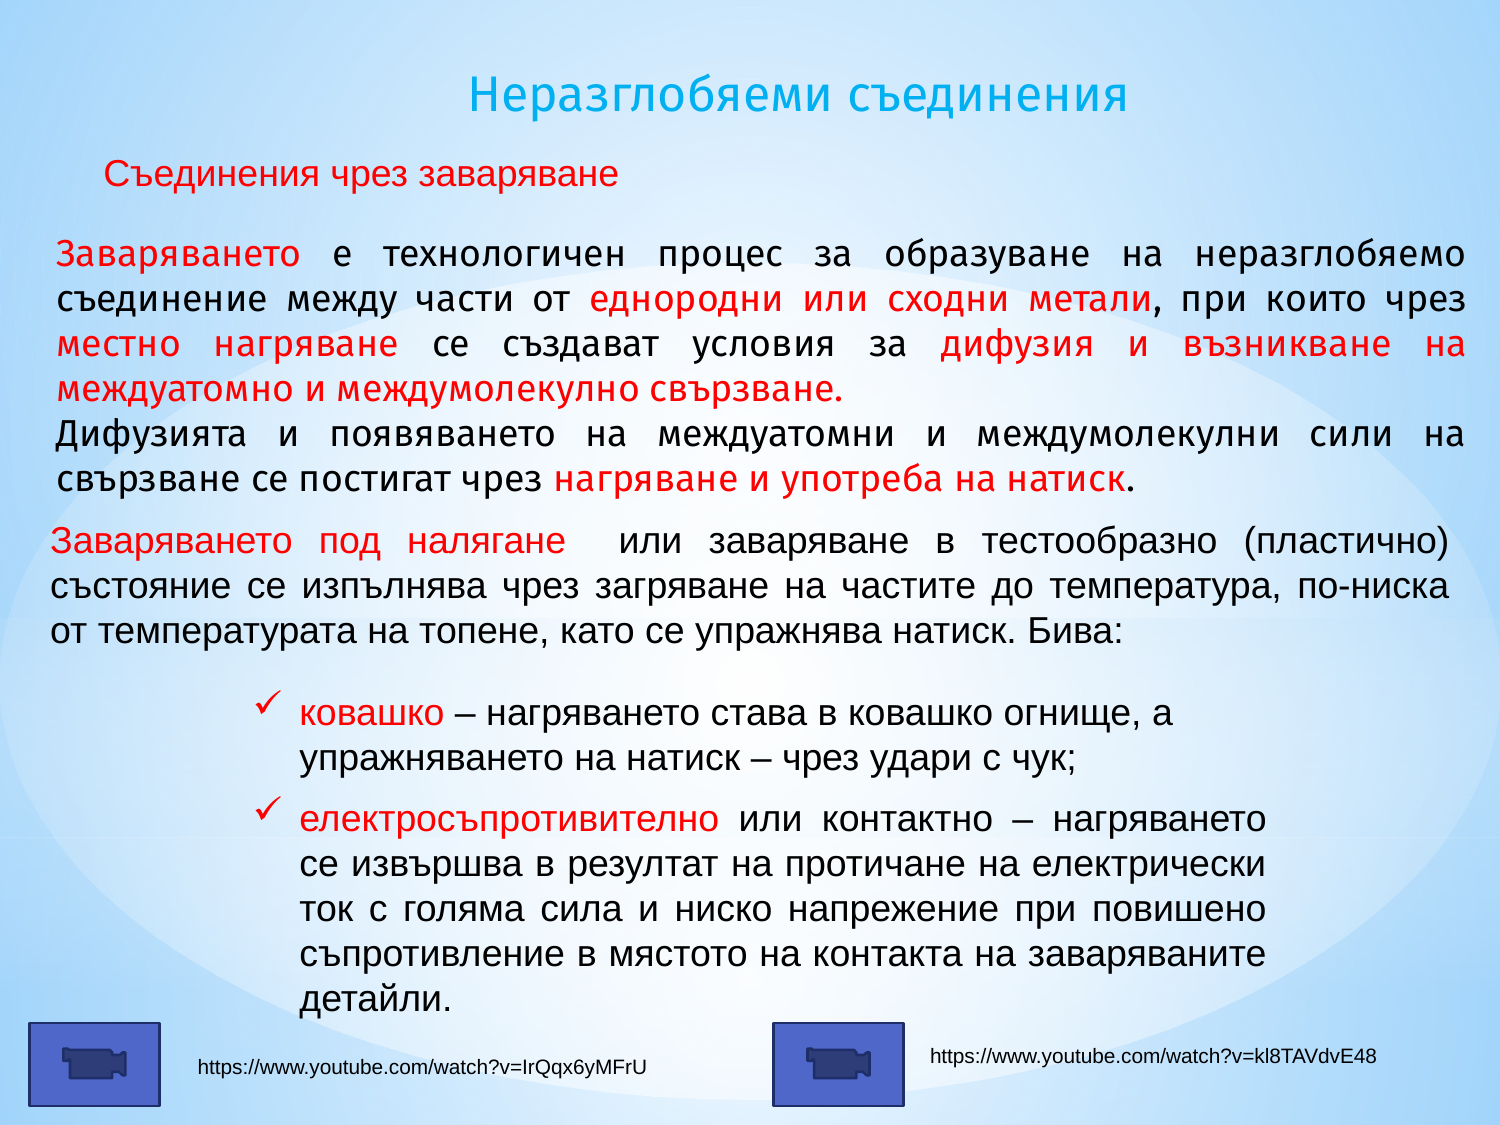

Неразглобяеми съединения
Съединения чрез заваряване
Заваряването е технологичен процес за образуване на неразглобяемо съединение между части от еднородни или сходни метали, при които чрез местно нагряване се създават условия за дифузия и възникване на междуатомно и междумолекулно свързване.
Дифузията и появяването на междуатомни и междумолекулни сили на свързване се постигат чрез нагряване и употреба на натиск.
Заваряването под налягане  или заваряване в тестообразно (пластично) състояние се изпълнява чрез загряване на частите до температура, по-ниска от температурата на топене, като се упражнява натиск. Бива:
ковашко – нагряването става в ковашко огнище, а упражняването на натиск – чрез удари с чук;
електросъпротивително или контактно – нагряването се извършва в резултат на протичане на електрически ток с голяма сила и ниско напрежение при повишено съпротивление в мястото на контакта на заваряваните детайли.

https://www.youtube.com/watch?v=kl8TAVdvE48
https://www.youtube.com/watch?v=IrQqx6yMFrU